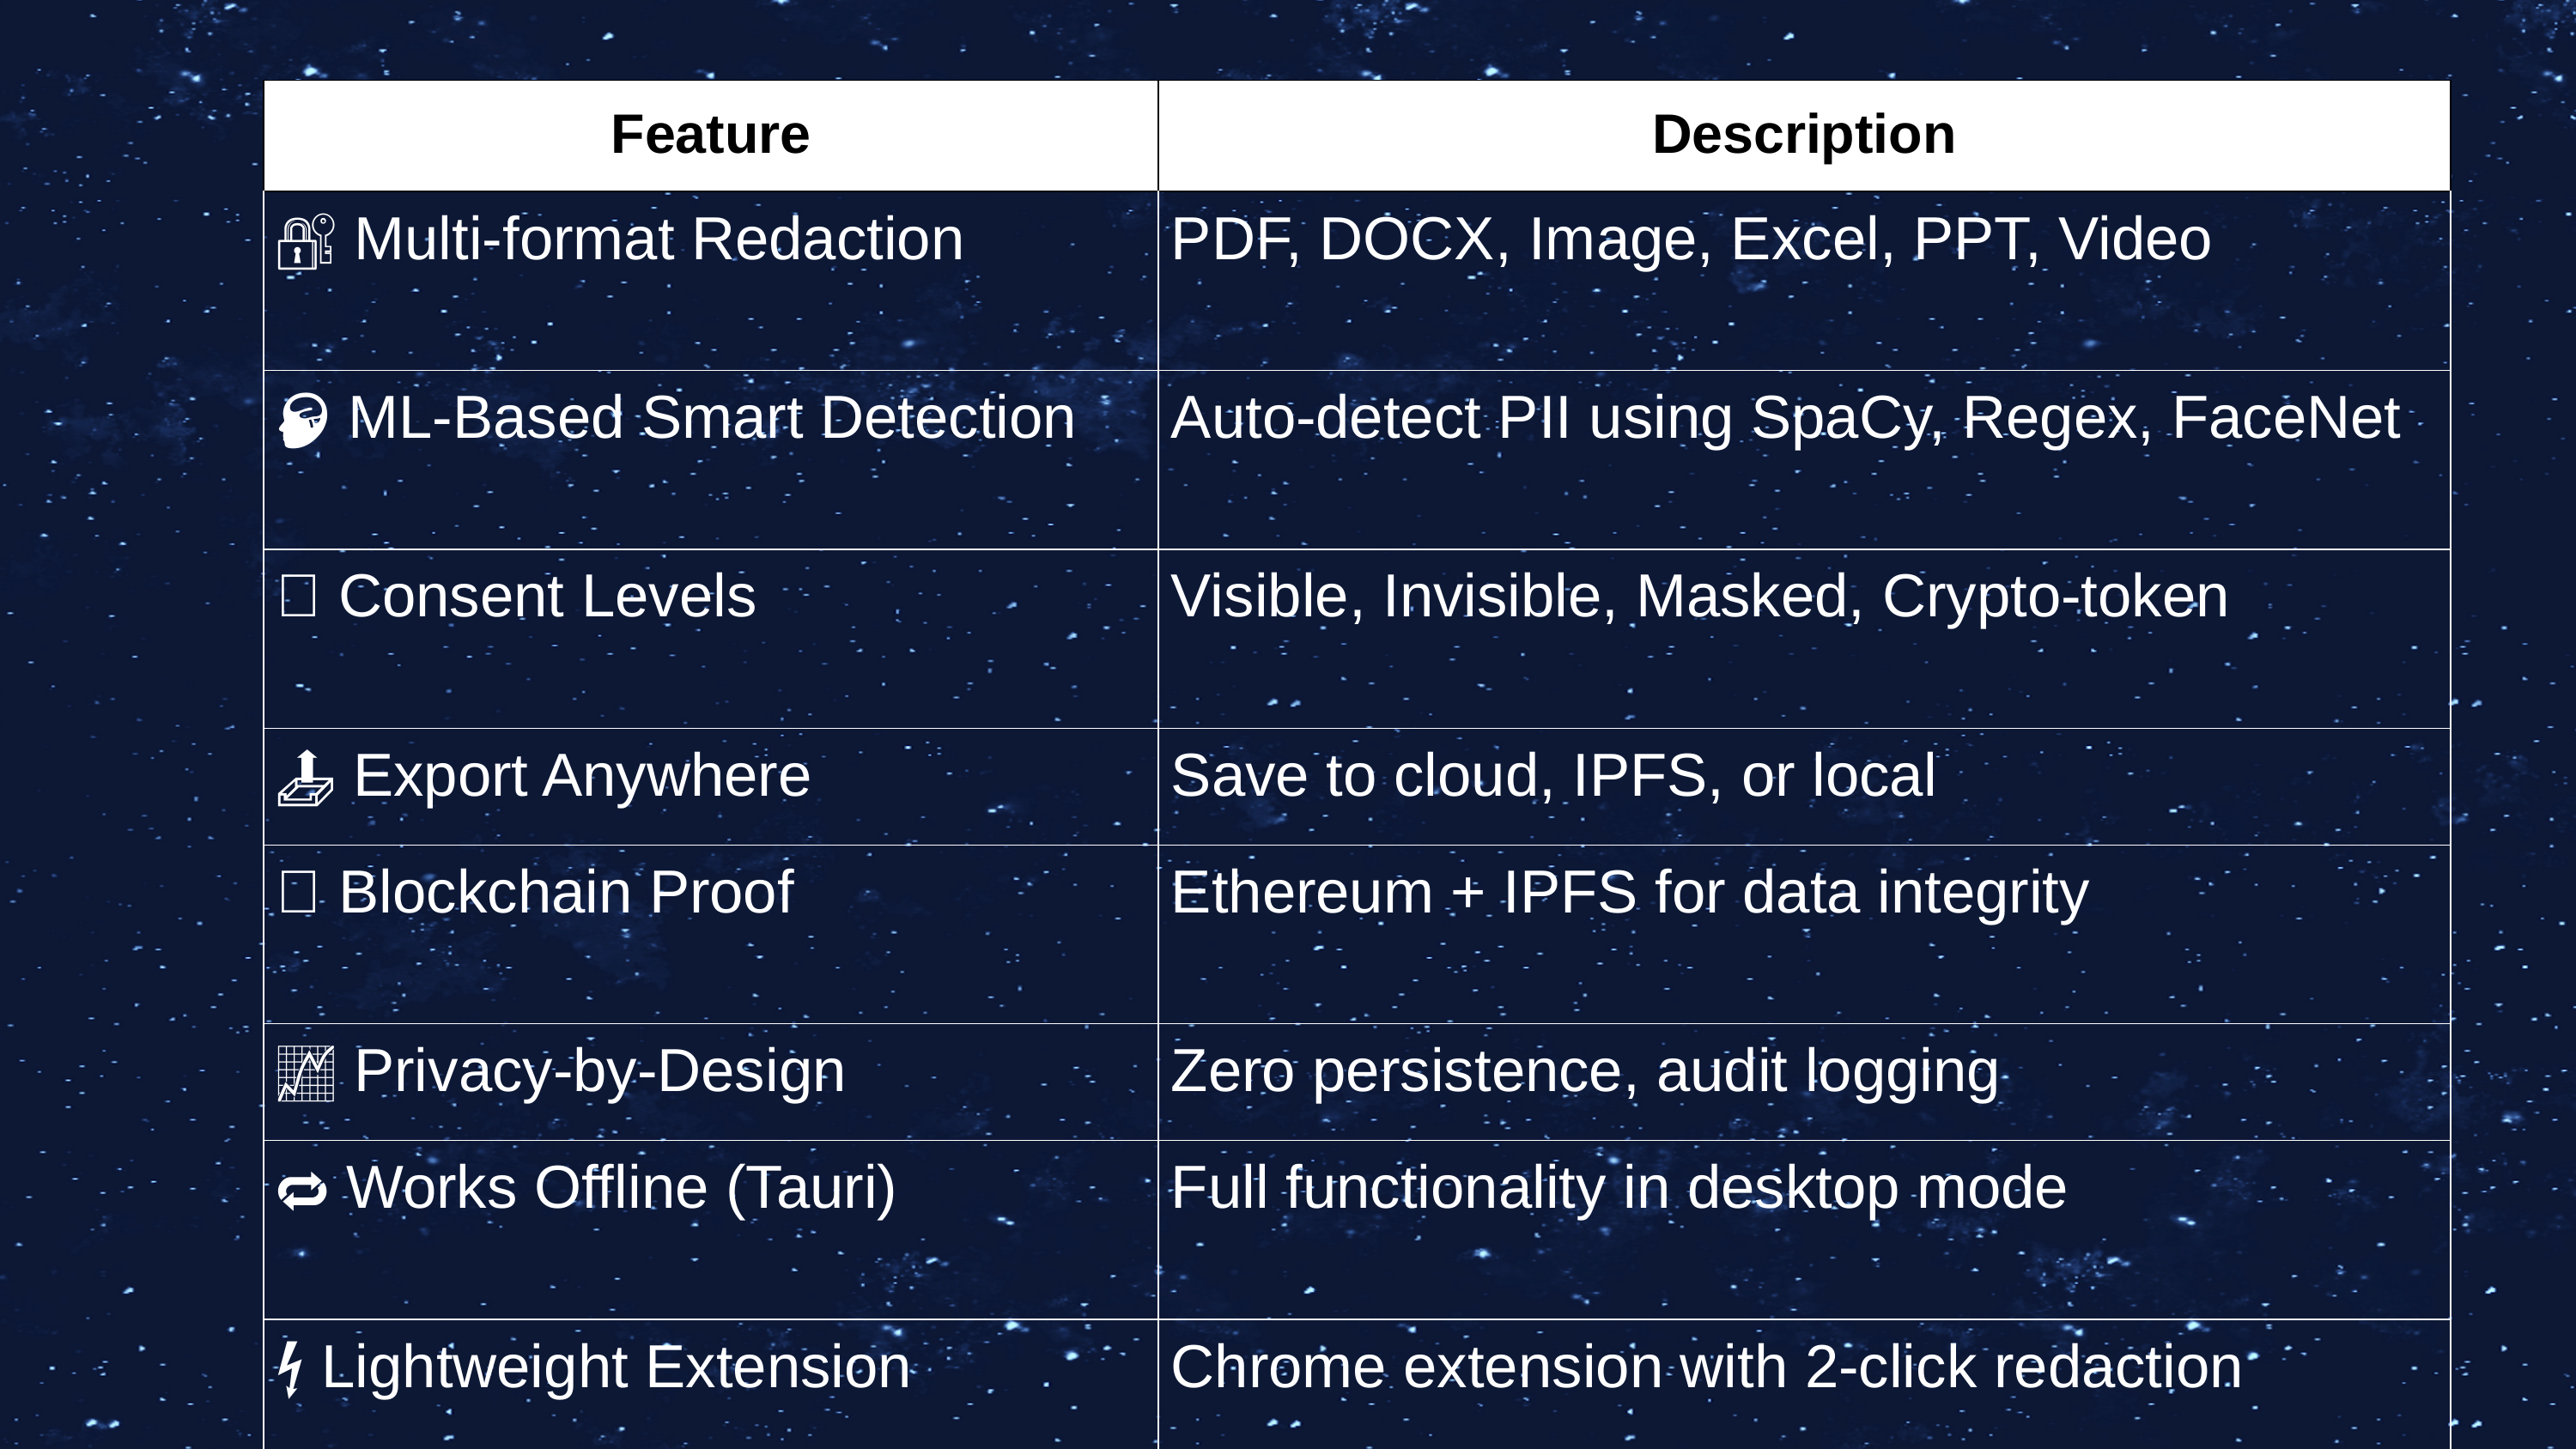

FEATURES AND NOVELTY
| Feature | Description |
| --- | --- |
| 🔐 Multi-format Redaction | PDF, DOCX, Image, Excel, PPT, Video |
| 🧠 ML-Based Smart Detection | Auto-detect PII using SpaCy, Regex, FaceNet |
| 🧾 Consent Levels | Visible, Invisible, Masked, Crypto-token |
| 📤 Export Anywhere | Save to cloud, IPFS, or local |
| 🪪 Blockchain Proof | Ethereum + IPFS for data integrity |
| 📈 Privacy-by-Design | Zero persistence, audit logging |
| 🔁 Works Offline (Tauri) | Full functionality in desktop mode |
| ⚡ Lightweight Extension | Chrome extension with 2-click redaction |